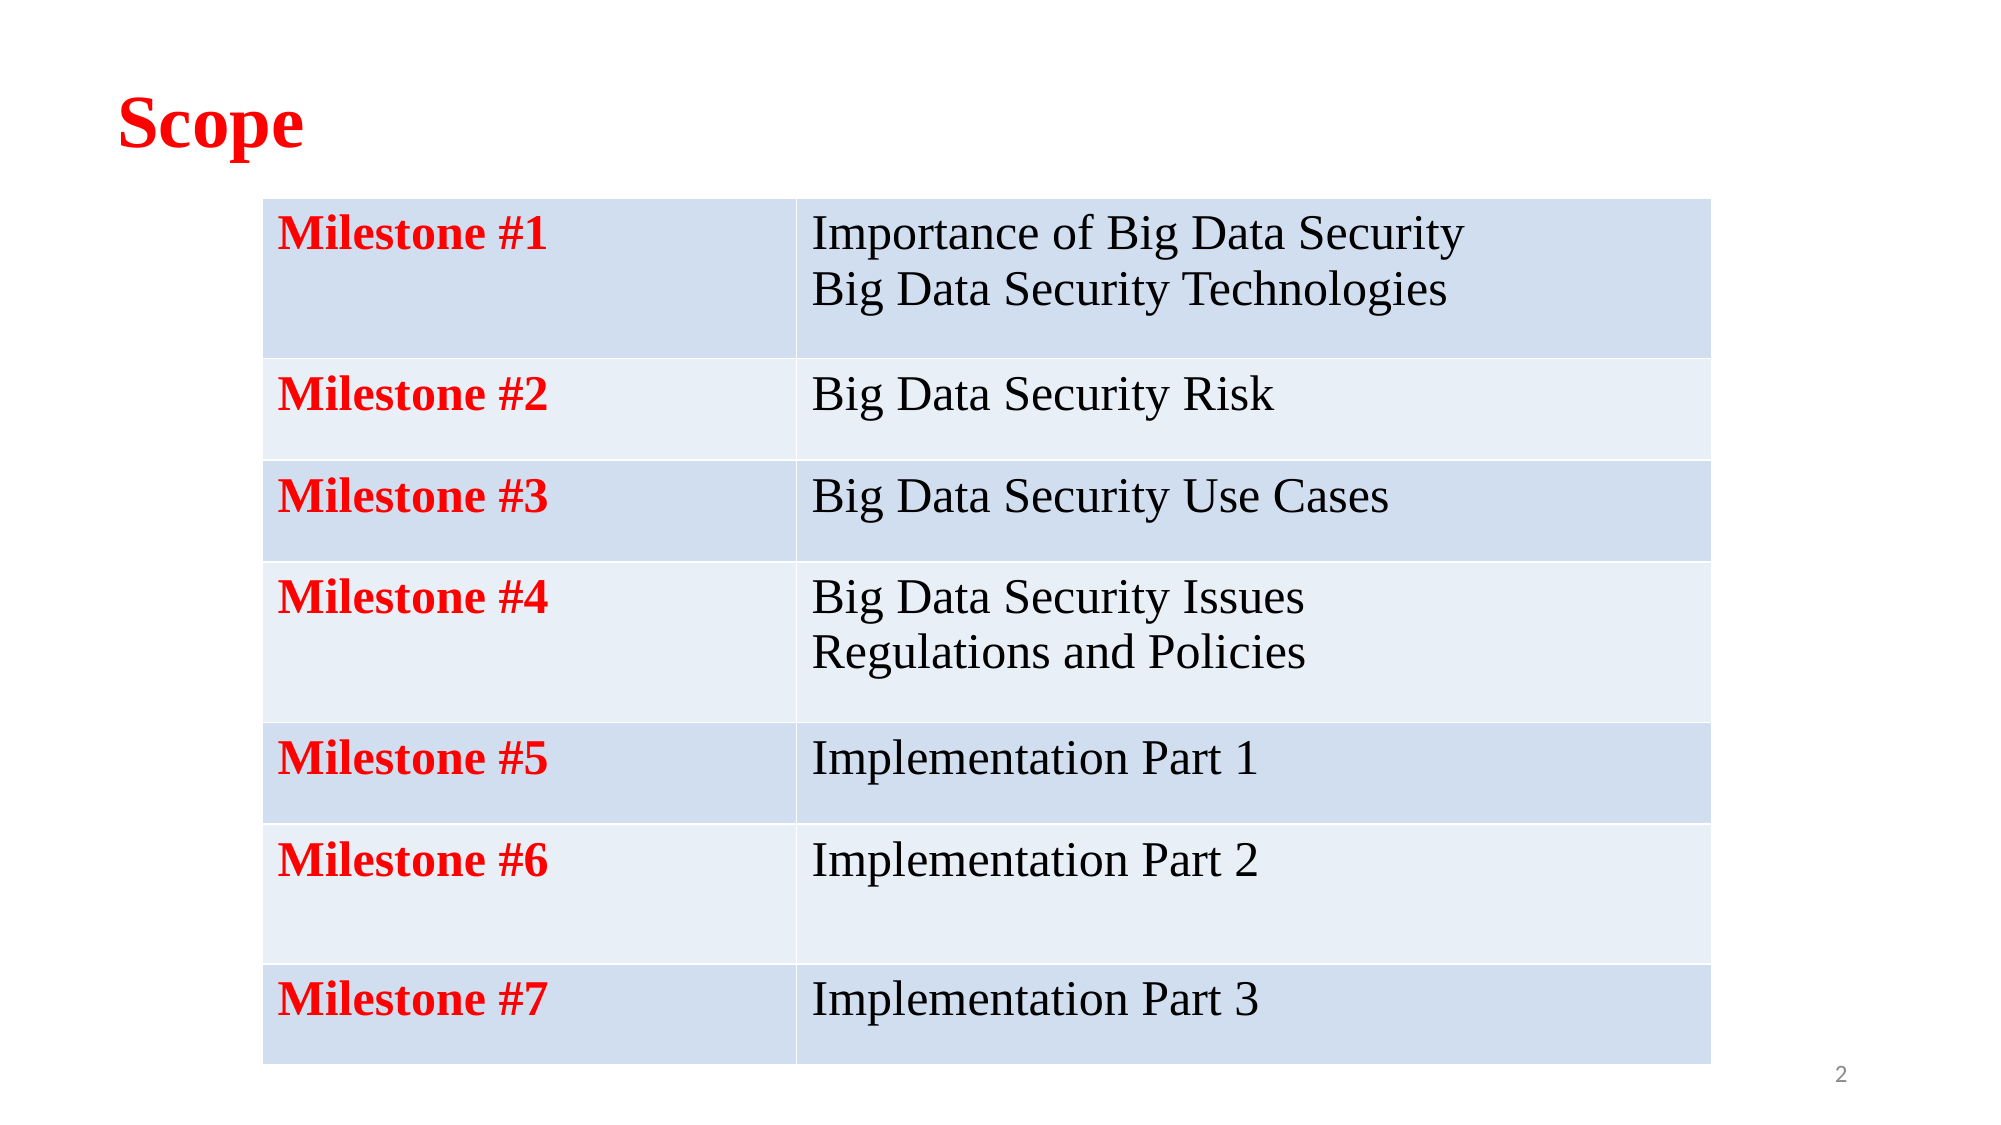

Scope
| Milestone #1 | Importance of Big Data Security Big Data Security Technologies |
| --- | --- |
| Milestone #2 | Big Data Security Risk |
| Milestone #3 | Big Data Security Use Cases |
| Milestone #4 | Big Data Security Issues Regulations and Policies |
| Milestone #5 | Implementation Part 1 |
| Milestone #6 | Implementation Part 2 |
| Milestone #7 | Implementation Part 3 |
2